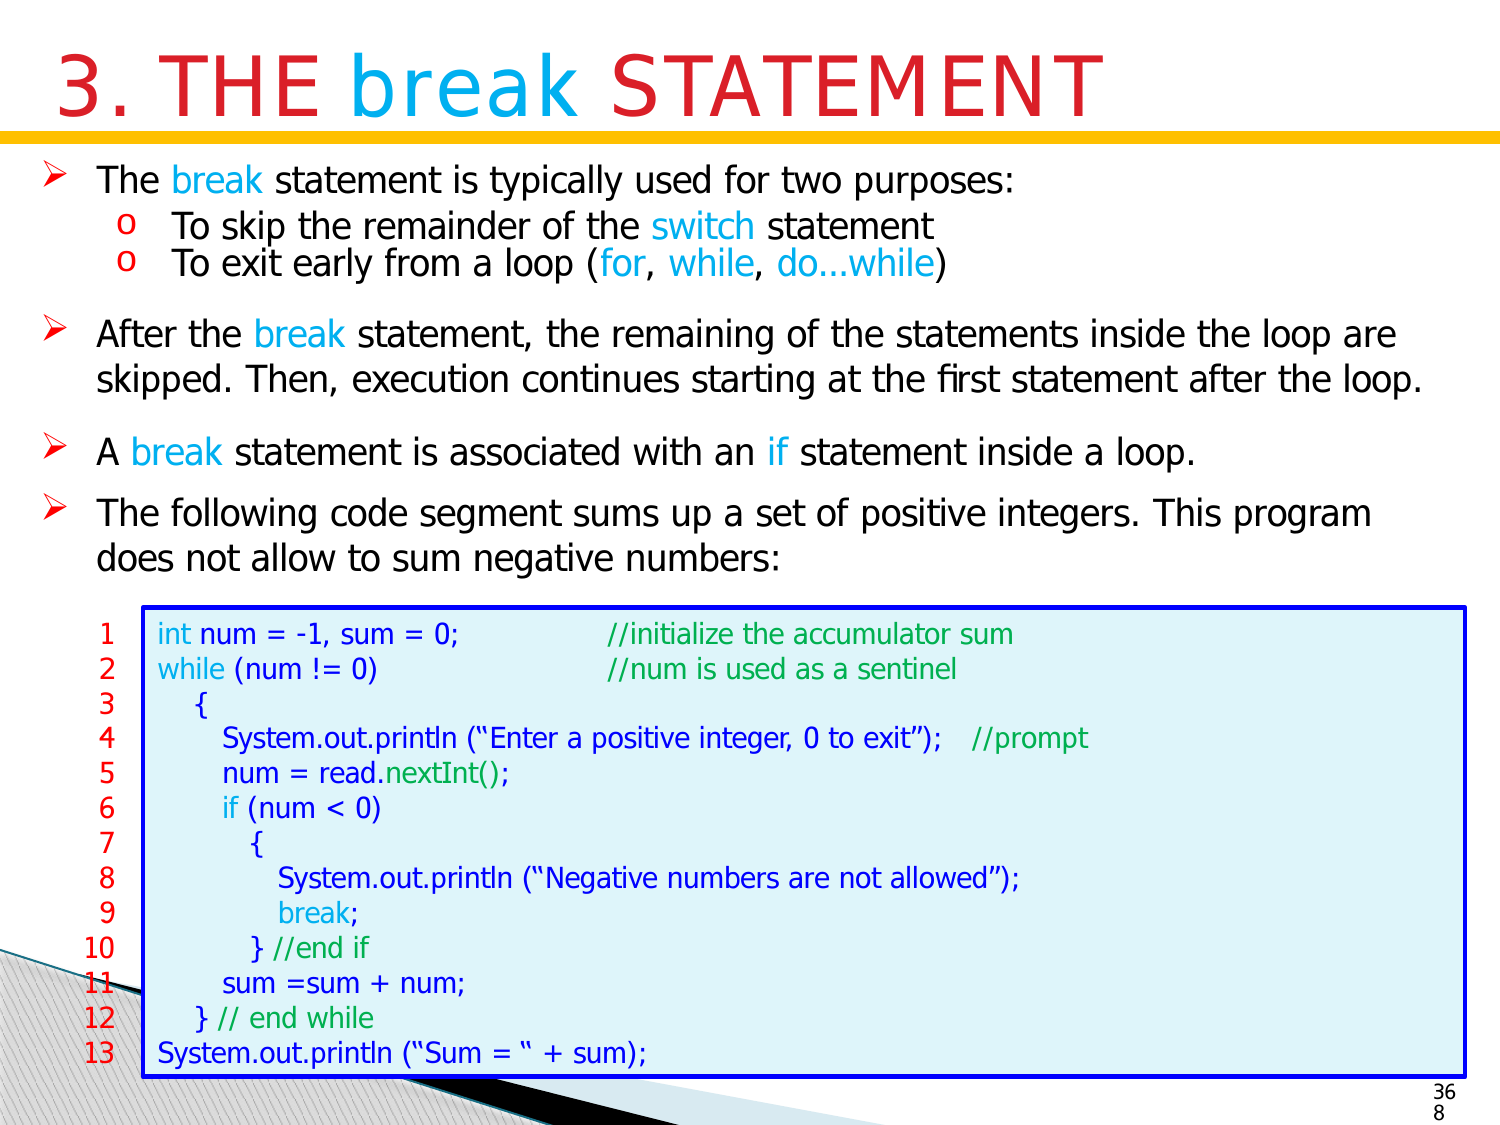

# 3. THE break STATEMENT
The break statement is typically used for two purposes:
To skip the remainder of the switch statement
To exit early from a loop (for, while, do…while)
After the break statement, the remaining of the statements inside the loop are skipped. Then, execution continues starting at the first statement after the loop.
A break statement is associated with an if statement inside a loop.
The following code segment sums up a set of positive integers. This program does not allow to sum negative numbers:
1
2
3
4
5
6
7
8
9
10
11
12
13
int num = -1, sum = 0; 	//initialize the accumulator sum
while (num != 0)		//num is used as a sentinel
    {
       System.out.println (“Enter a positive integer, 0 to exit”);   //prompt
       num = read.nextInt();
       if (num < 0)
          {
             System.out.println (“Negative numbers are not allowed”);
             break;
          } //end if
       sum =sum + num;
    } // end while
System.out.println (“Sum = “ + sum);
368